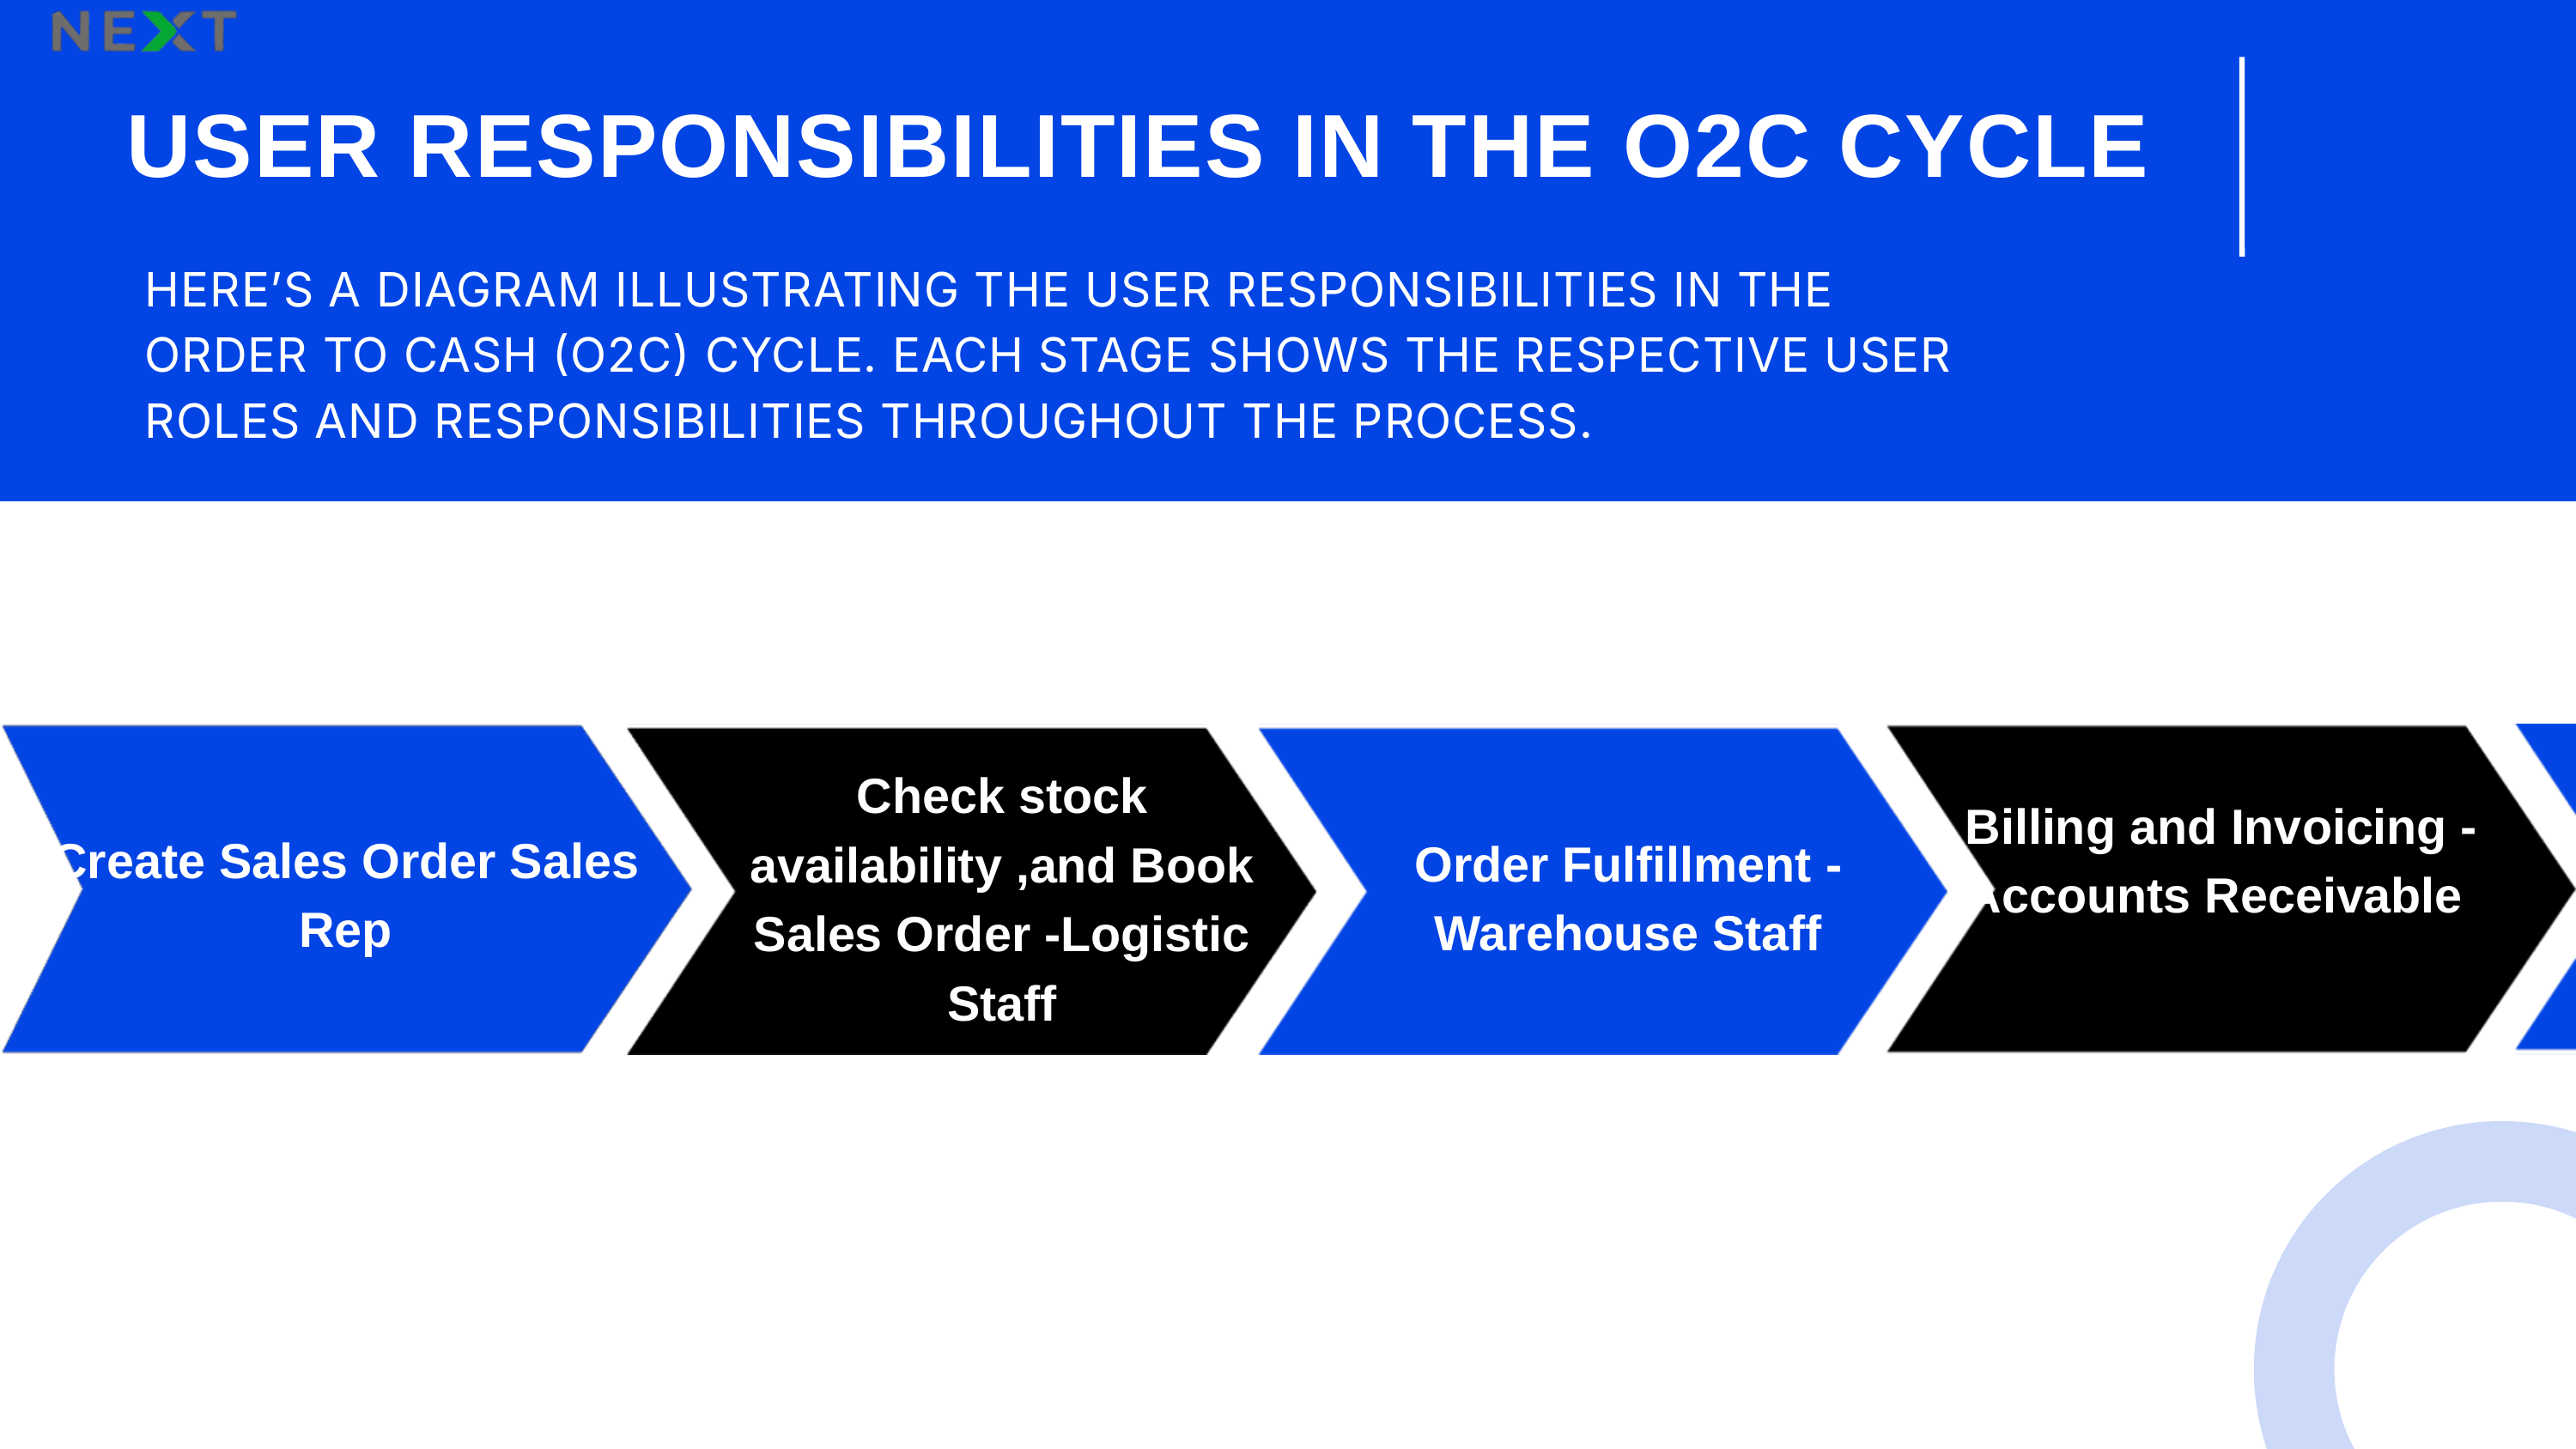

USER RESPONSIBILITIES IN THE O2C CYCLE
HERE’S A DIAGRAM ILLUSTRATING THE USER RESPONSIBILITIES IN THE ORDER TO CASH (O2C) CYCLE. EACH STAGE SHOWS THE RESPECTIVE USER ROLES AND RESPONSIBILITIES THROUGHOUT THE PROCESS.

Check stock availability ,and Book Sales Order -Logistic Staff
Billing and Invoicing - Accounts Receivable
Create Sales Order Sales Rep
Order Fulfillment - Warehouse Staff